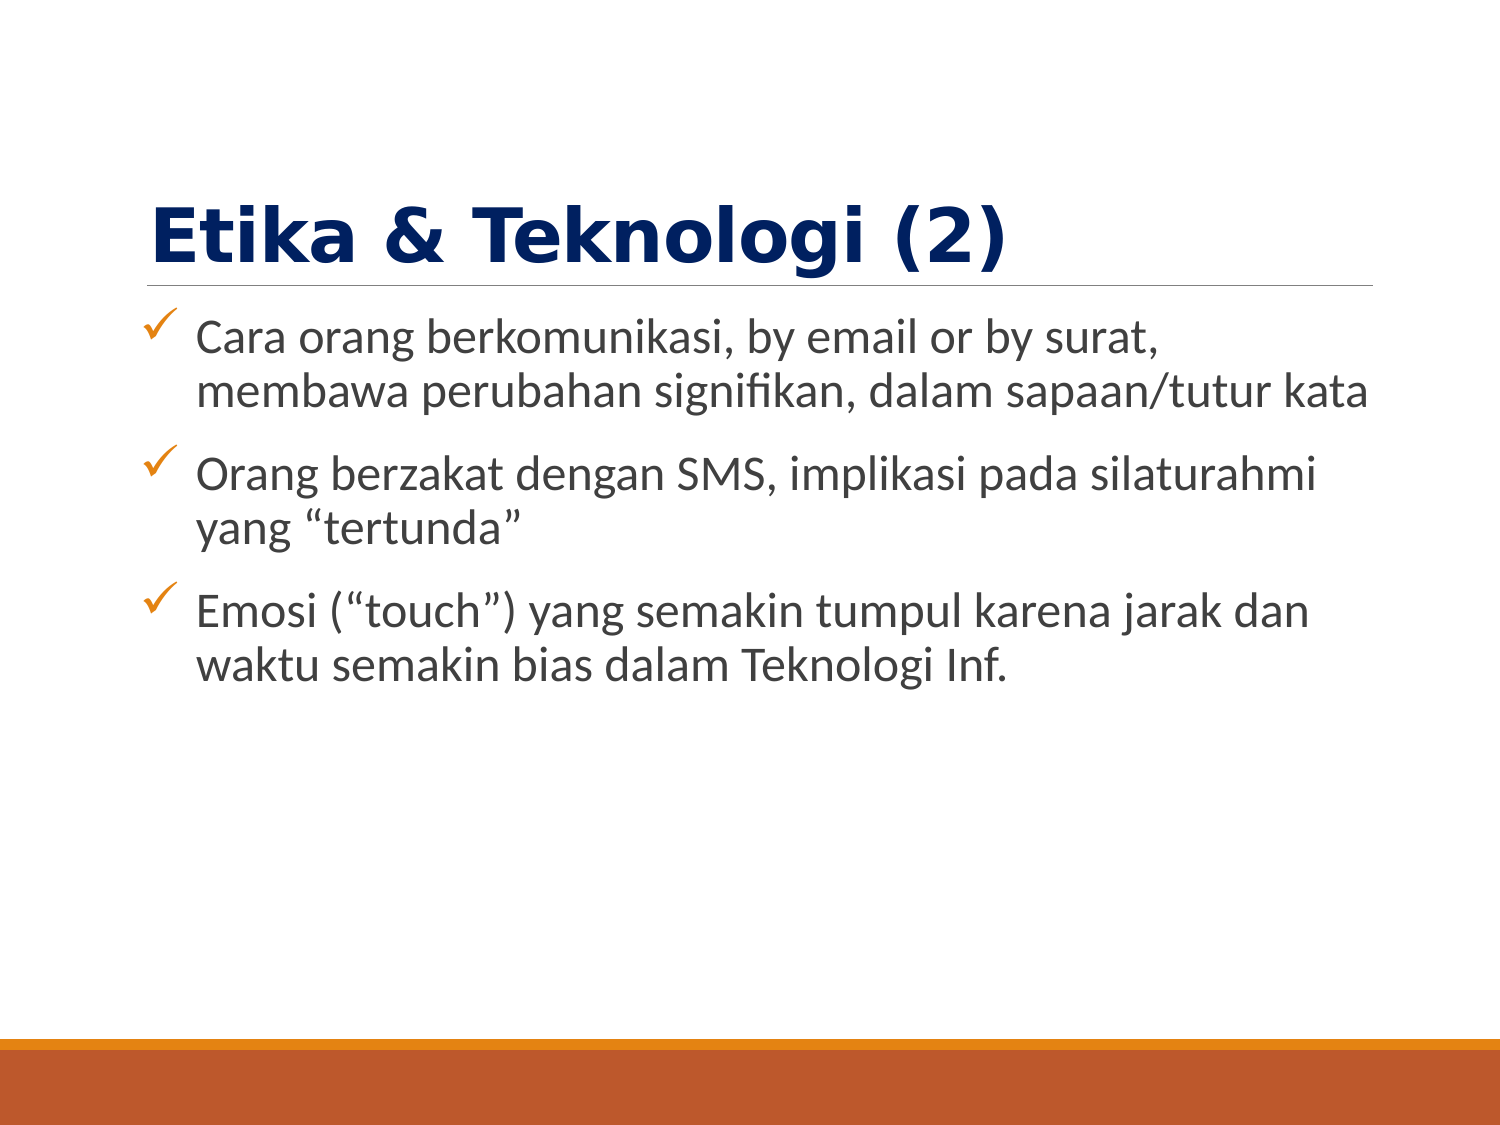

# Etika & Teknologi (2)
Cara orang berkomunikasi, by email or by surat, membawa perubahan signifikan, dalam sapaan/tutur kata
Orang berzakat dengan SMS, implikasi pada silaturahmi yang “tertunda”
Emosi (“touch”) yang semakin tumpul karena jarak dan waktu semakin bias dalam Teknologi Inf.